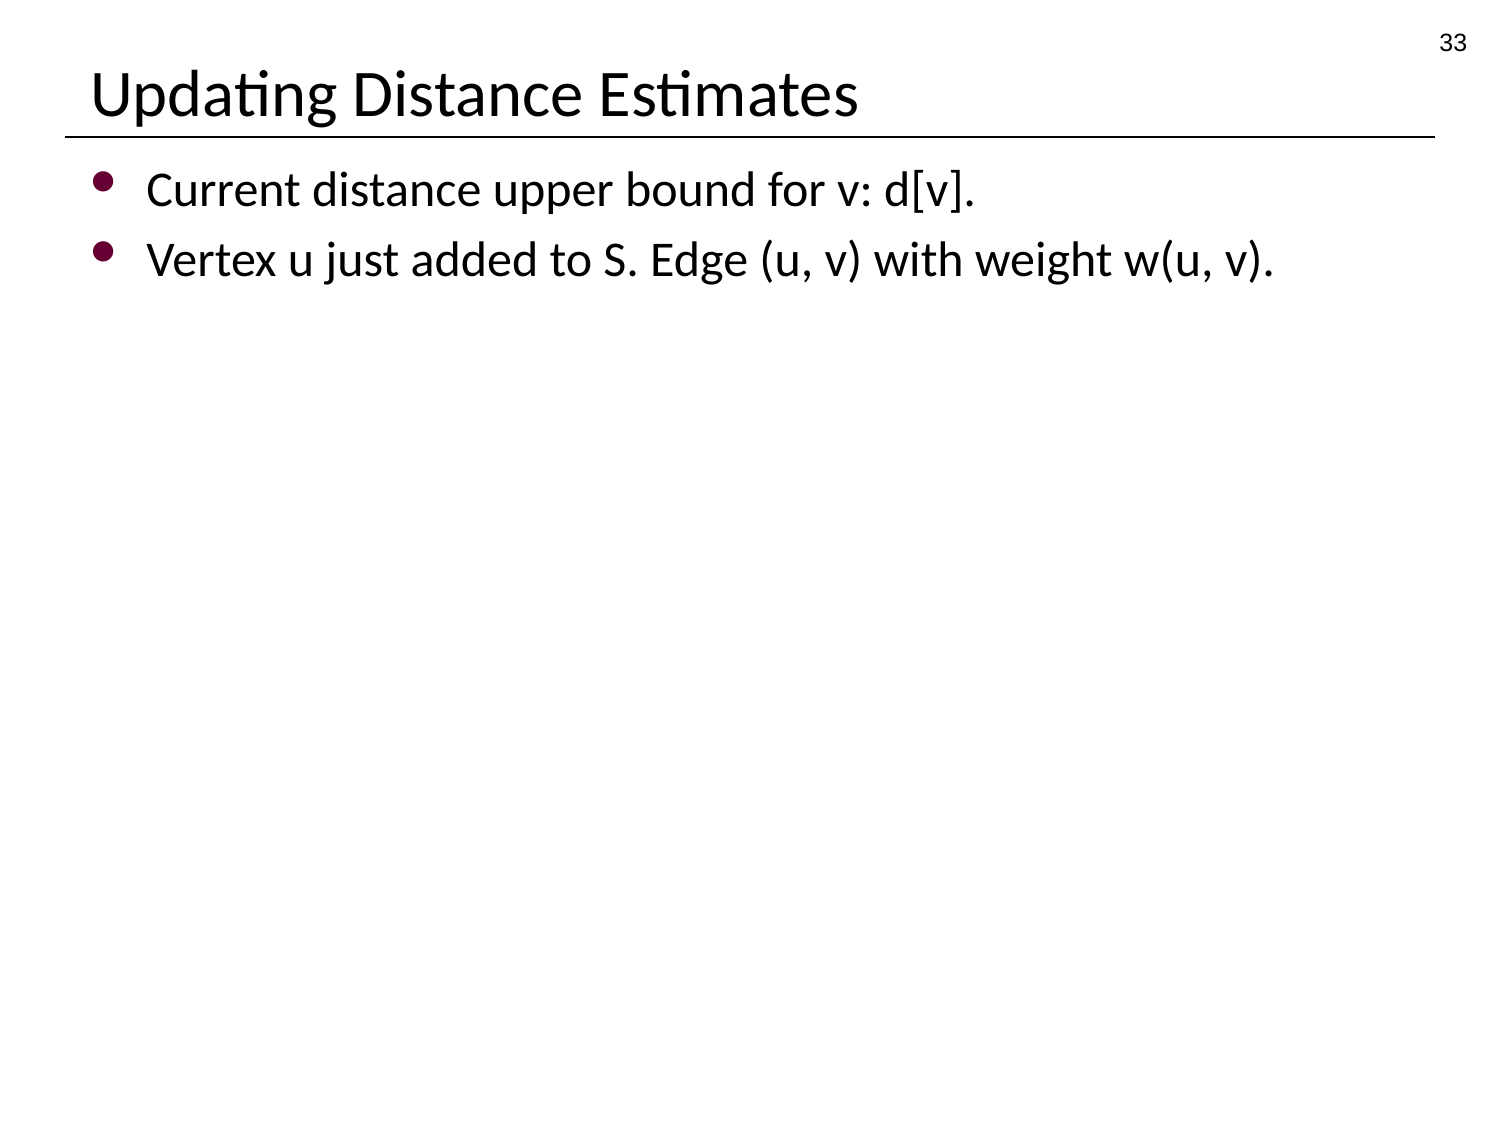

33
# Updating Distance Estimates
Current distance upper bound for v: d[v].
Vertex u just added to S. Edge (u, v) with weight w(u, v).